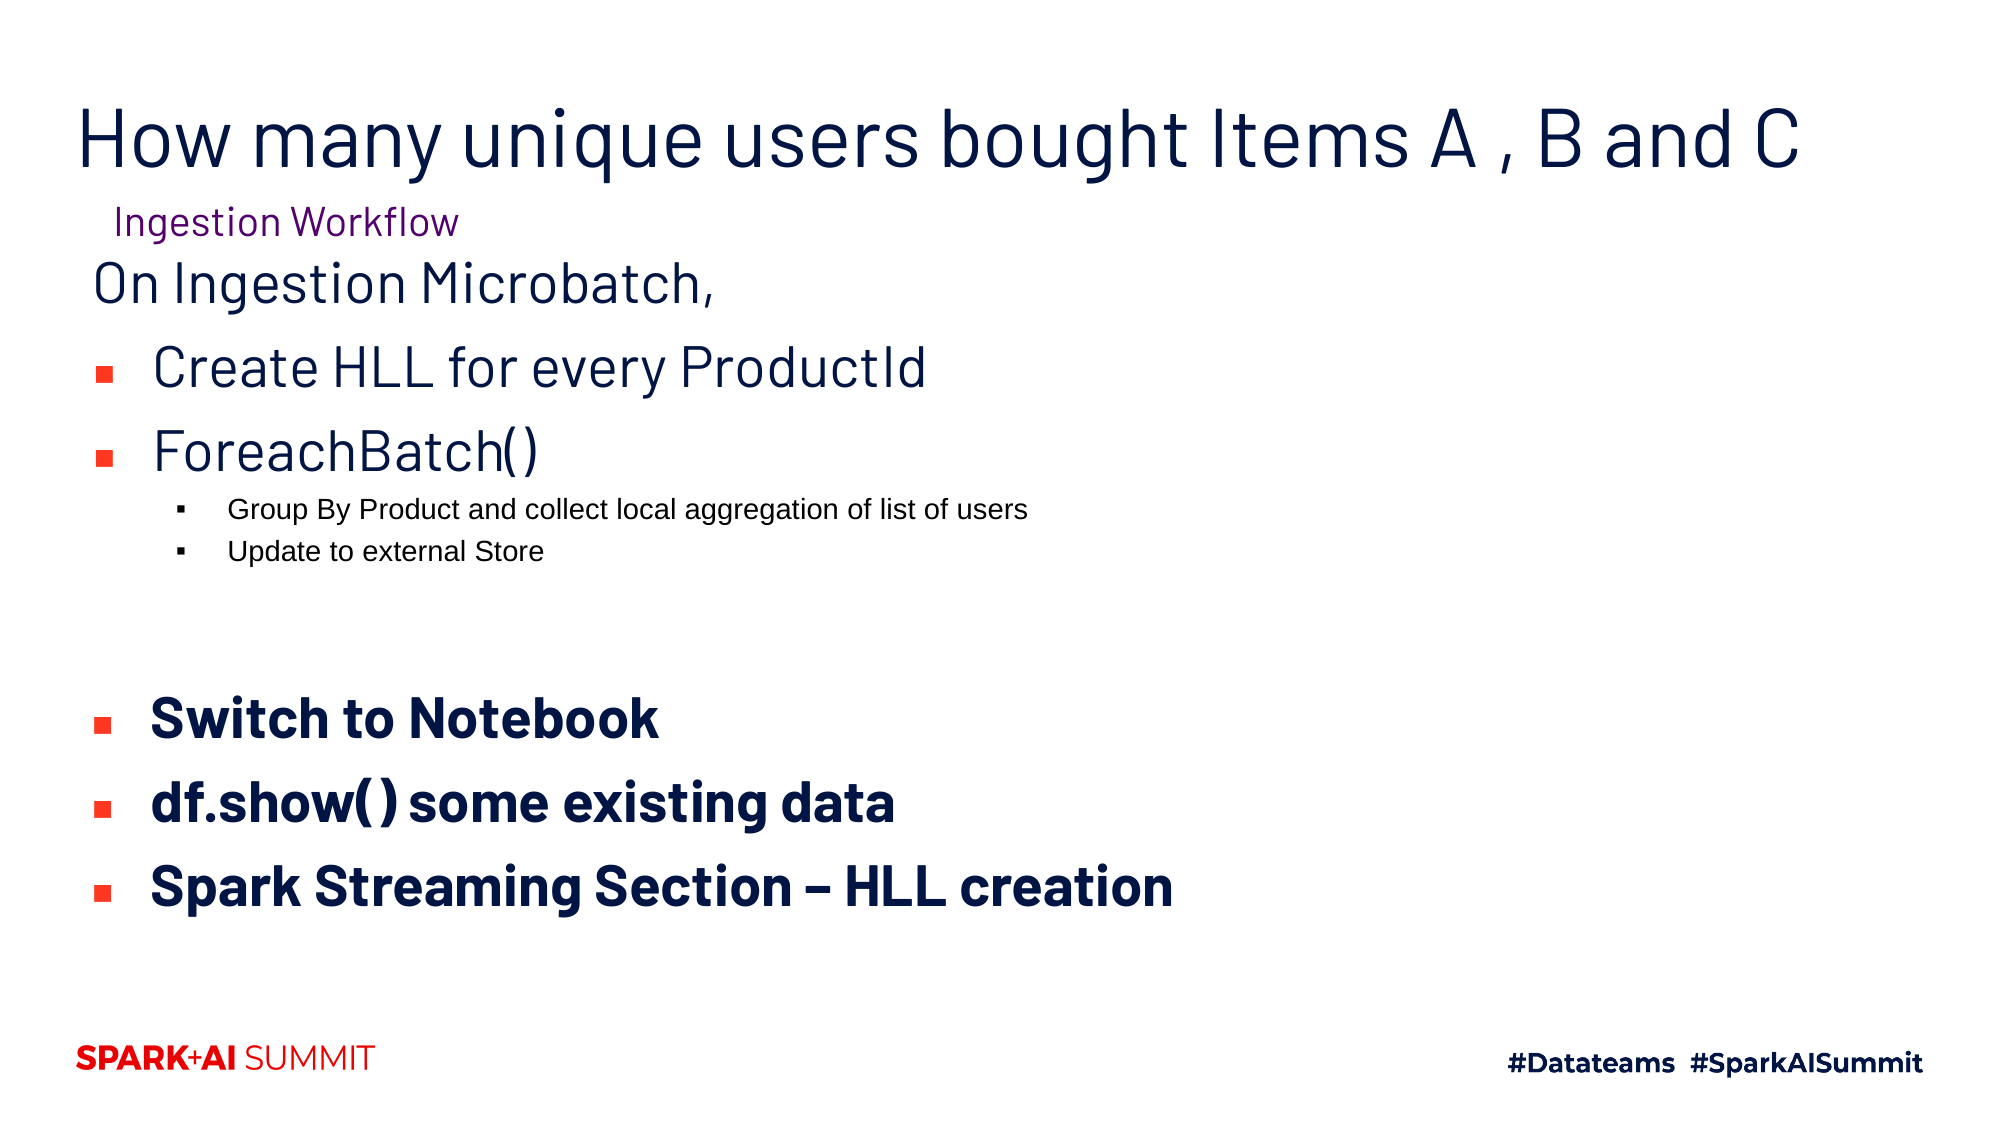

# How many unique users bought Items A , B and C
Ingestion Workflow
On Ingestion Microbatch,
Create HLL for every ProductId
ForeachBatch()
Group By Product and collect local aggregation of list of users
Update to external Store

Switch to Notebook
df.show() some existing data
Spark Streaming Section – HLL creation